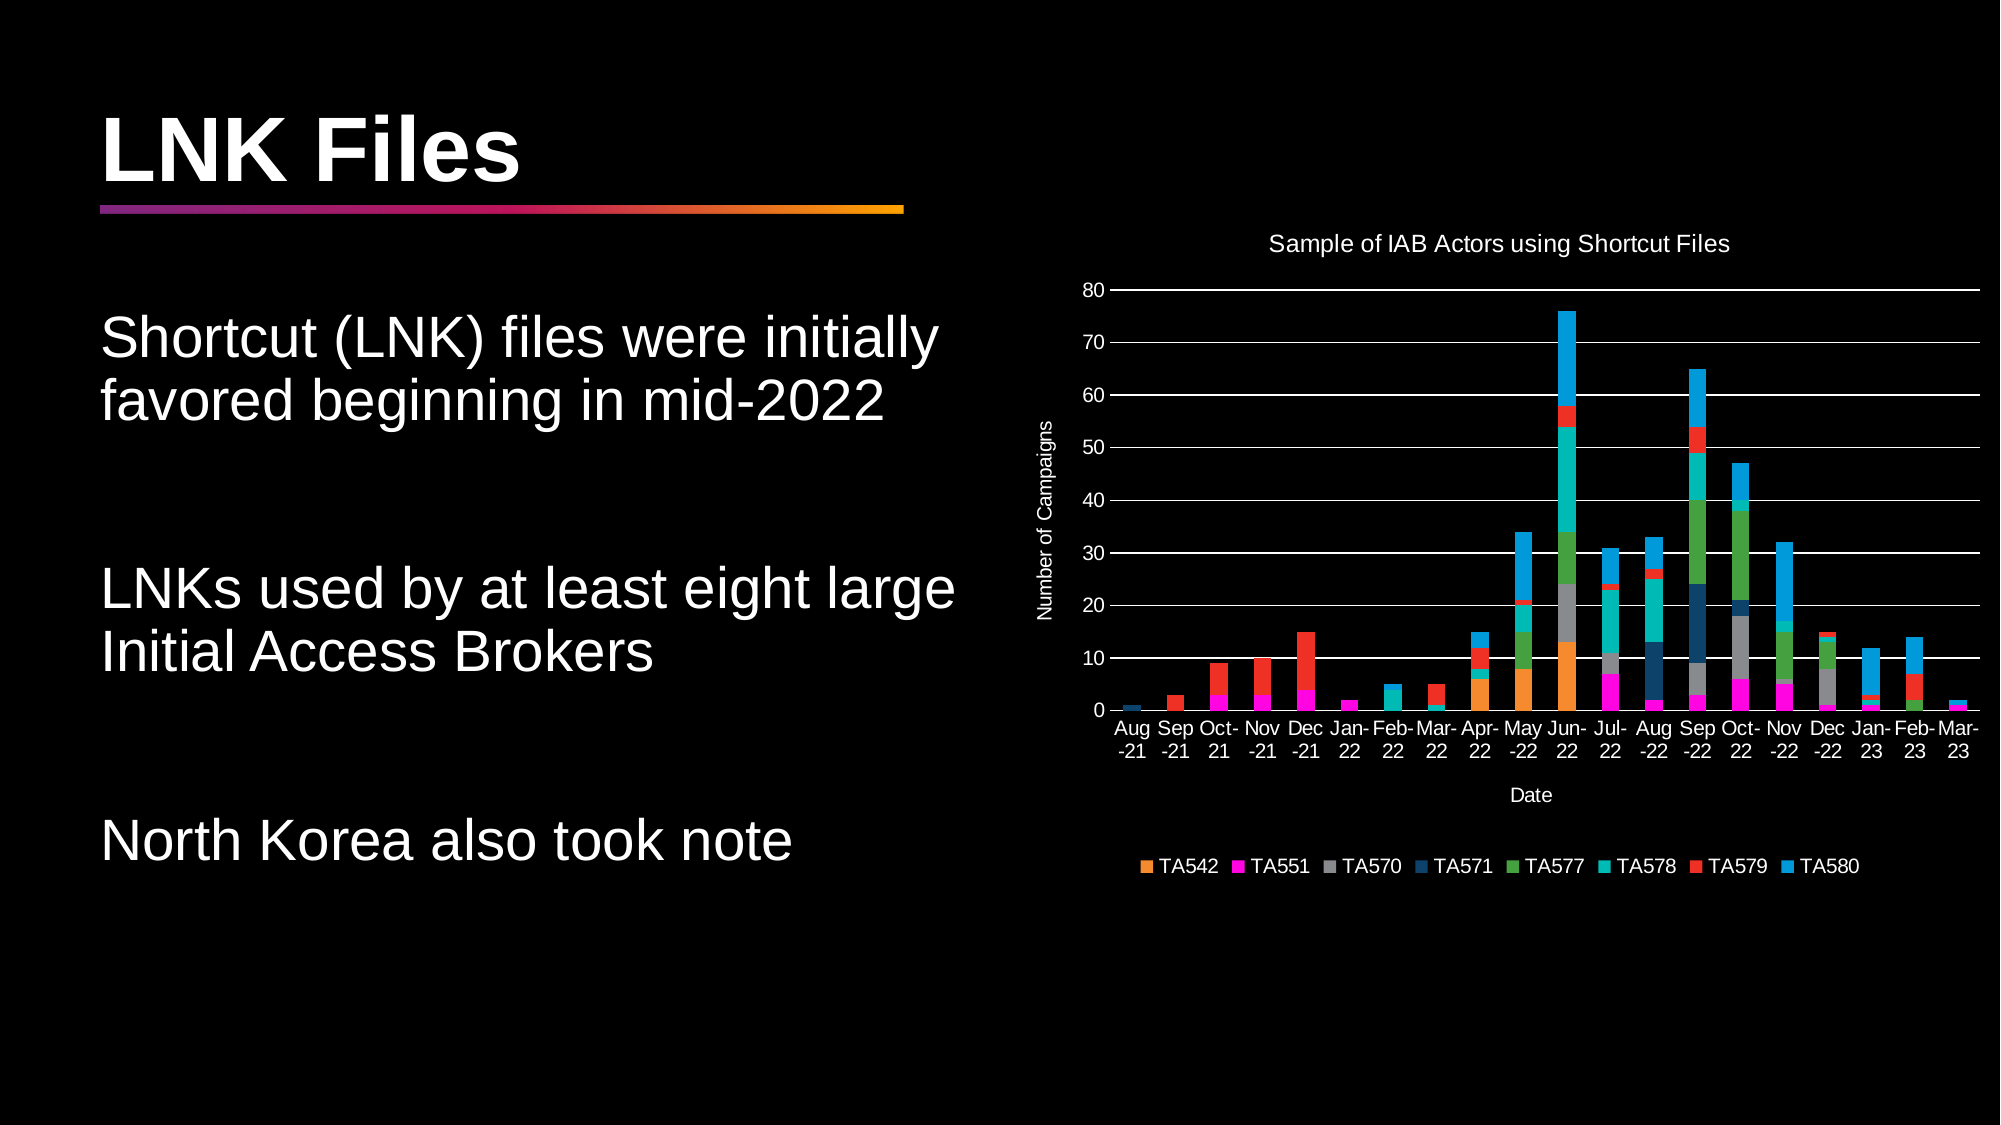

# LNK Files

### Chart: Sample of IAB Actors using Shortcut Files

| Category | TA542 | TA551 | TA570 | TA571 | TA577 | TA578 | TA579 | TA580 |
|---|---|---|---|---|---|---|---|---|
| Aug-21 | None | None | None | 1.0 | None | None | None | None |
| Sep-21 | None | None | None | None | None | None | 3.0 | None |
| Oct-21 | None | 3.0 | None | None | None | None | 6.0 | None |
| Nov-21 | None | 3.0 | None | None | None | None | 7.0 | None |
| Dec-21 | None | 4.0 | None | None | None | None | 11.0 | None |
| Jan-22 | None | 2.0 | None | None | None | None | None | None |
| Feb-22 | None | None | None | None | None | 4.0 | None | 1.0 |
| Mar-22 | None | None | None | None | None | 1.0 | 4.0 | None |
| Apr-22 | 6.0 | None | None | None | None | 2.0 | 4.0 | 3.0 |
| May-22 | 8.0 | None | None | None | 7.0 | 5.0 | 1.0 | 13.0 |
| Jun-22 | 13.0 | None | 11.0 | None | 10.0 | 20.0 | 4.0 | 18.0 |
| Jul-22 | None | 7.0 | 4.0 | None | None | 12.0 | 1.0 | 7.0 |
| Aug-22 | None | 2.0 | None | 11.0 | None | 12.0 | 2.0 | 6.0 |
| Sep-22 | None | 3.0 | 6.0 | 15.0 | 16.0 | 9.0 | 5.0 | 11.0 |
| Oct-22 | None | 6.0 | 12.0 | 3.0 | 17.0 | 2.0 | None | 7.0 |
| Nov-22 | None | 5.0 | 1.0 | None | 9.0 | 2.0 | None | 15.0 |
| Dec-22 | None | 1.0 | 7.0 | None | 5.0 | 1.0 | 1.0 | None |
| Jan-23 | None | 1.0 | None | None | None | 1.0 | 1.0 | 9.0 |
| Feb-23 | None | None | None | None | 2.0 | None | 5.0 | 7.0 |
| Mar-23 | None | 1.0 | None | None | None | None | None | 1.0 |
Shortcut (LNK) files were initially favored beginning in mid-2022

LNKs used by at least eight large Initial Access Brokers

North Korea also took note